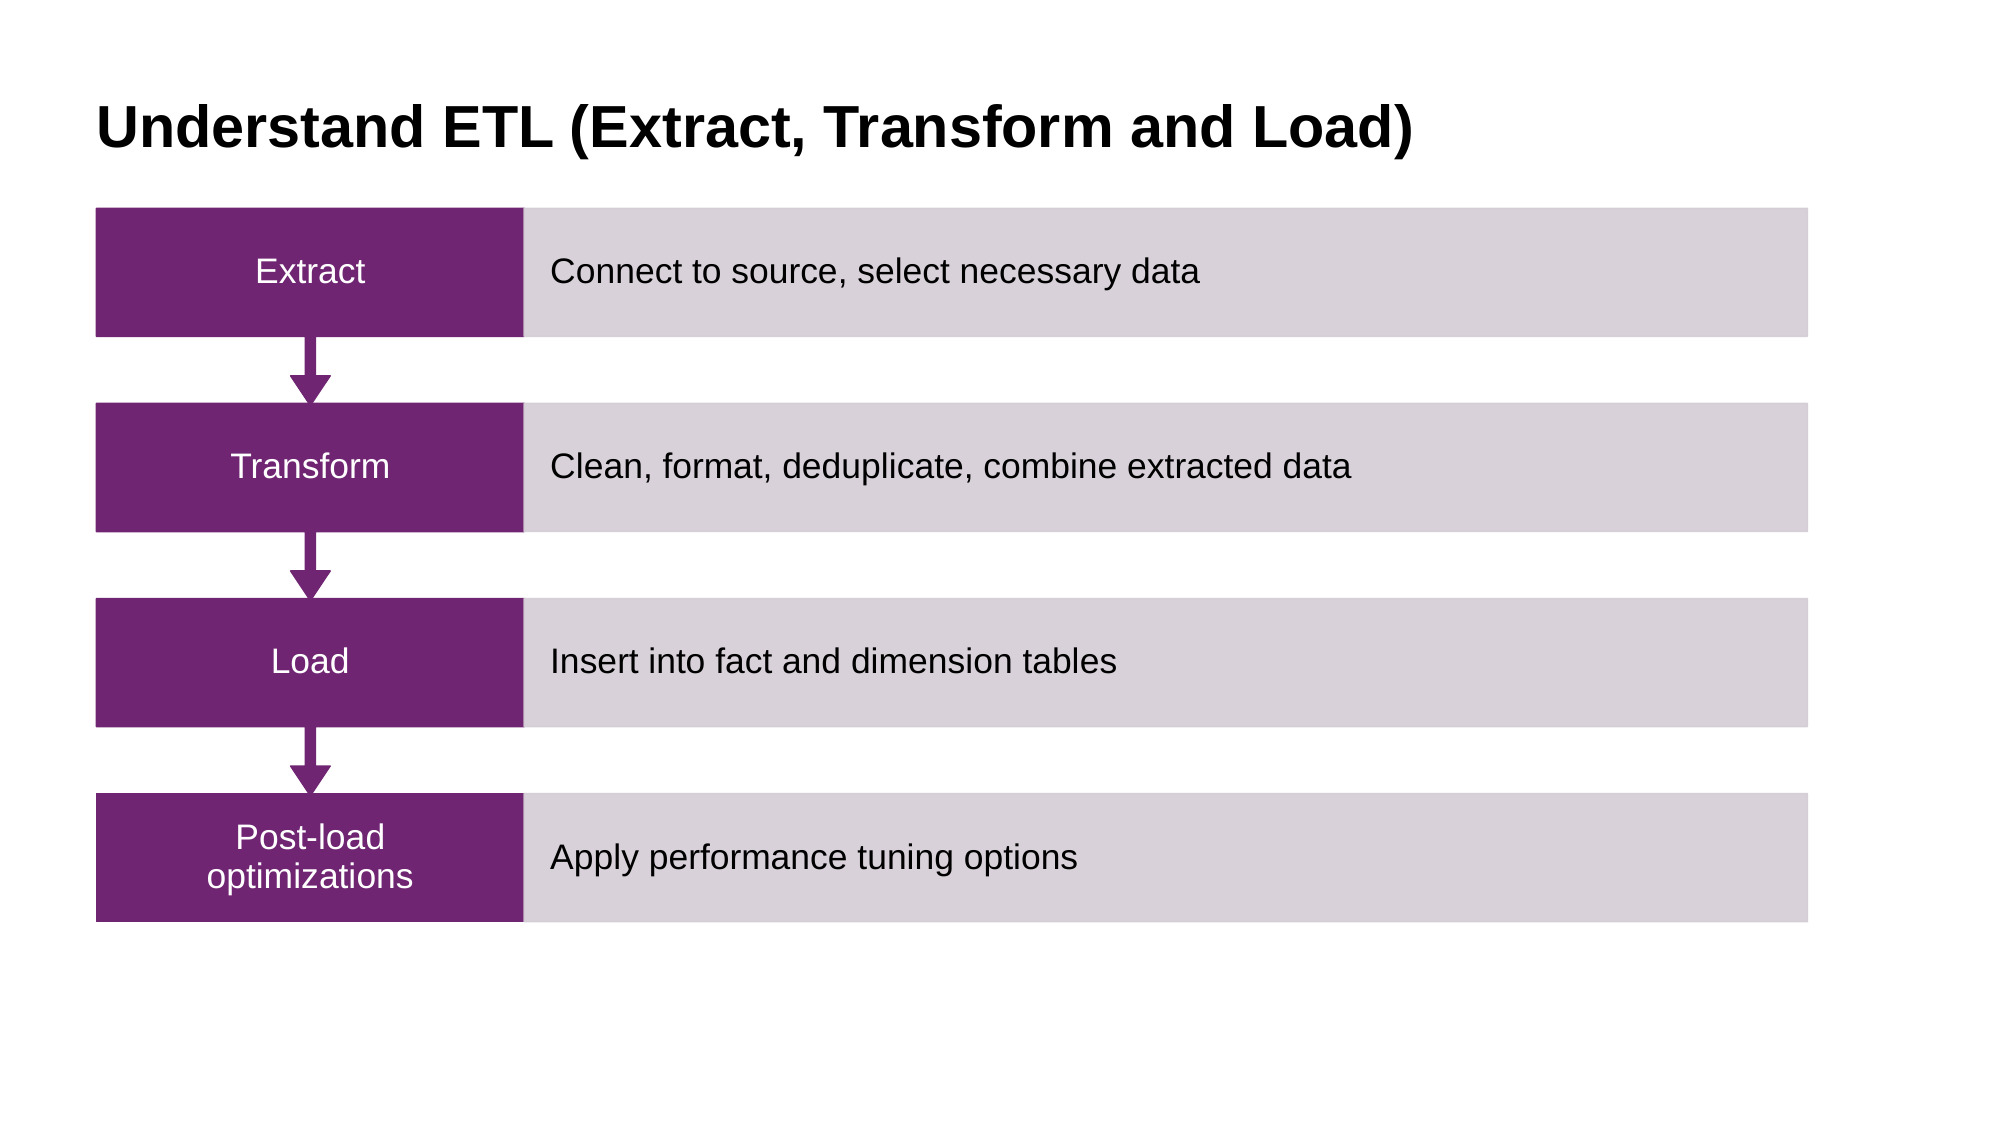

# Understand ETL (Extract, Transform and Load)
Post-load optimizations
Apply performance tuning options
Load
Insert into fact and dimension tables
Transform
Clean, format, deduplicate, combine extracted data
Extract
Connect to source, select necessary data